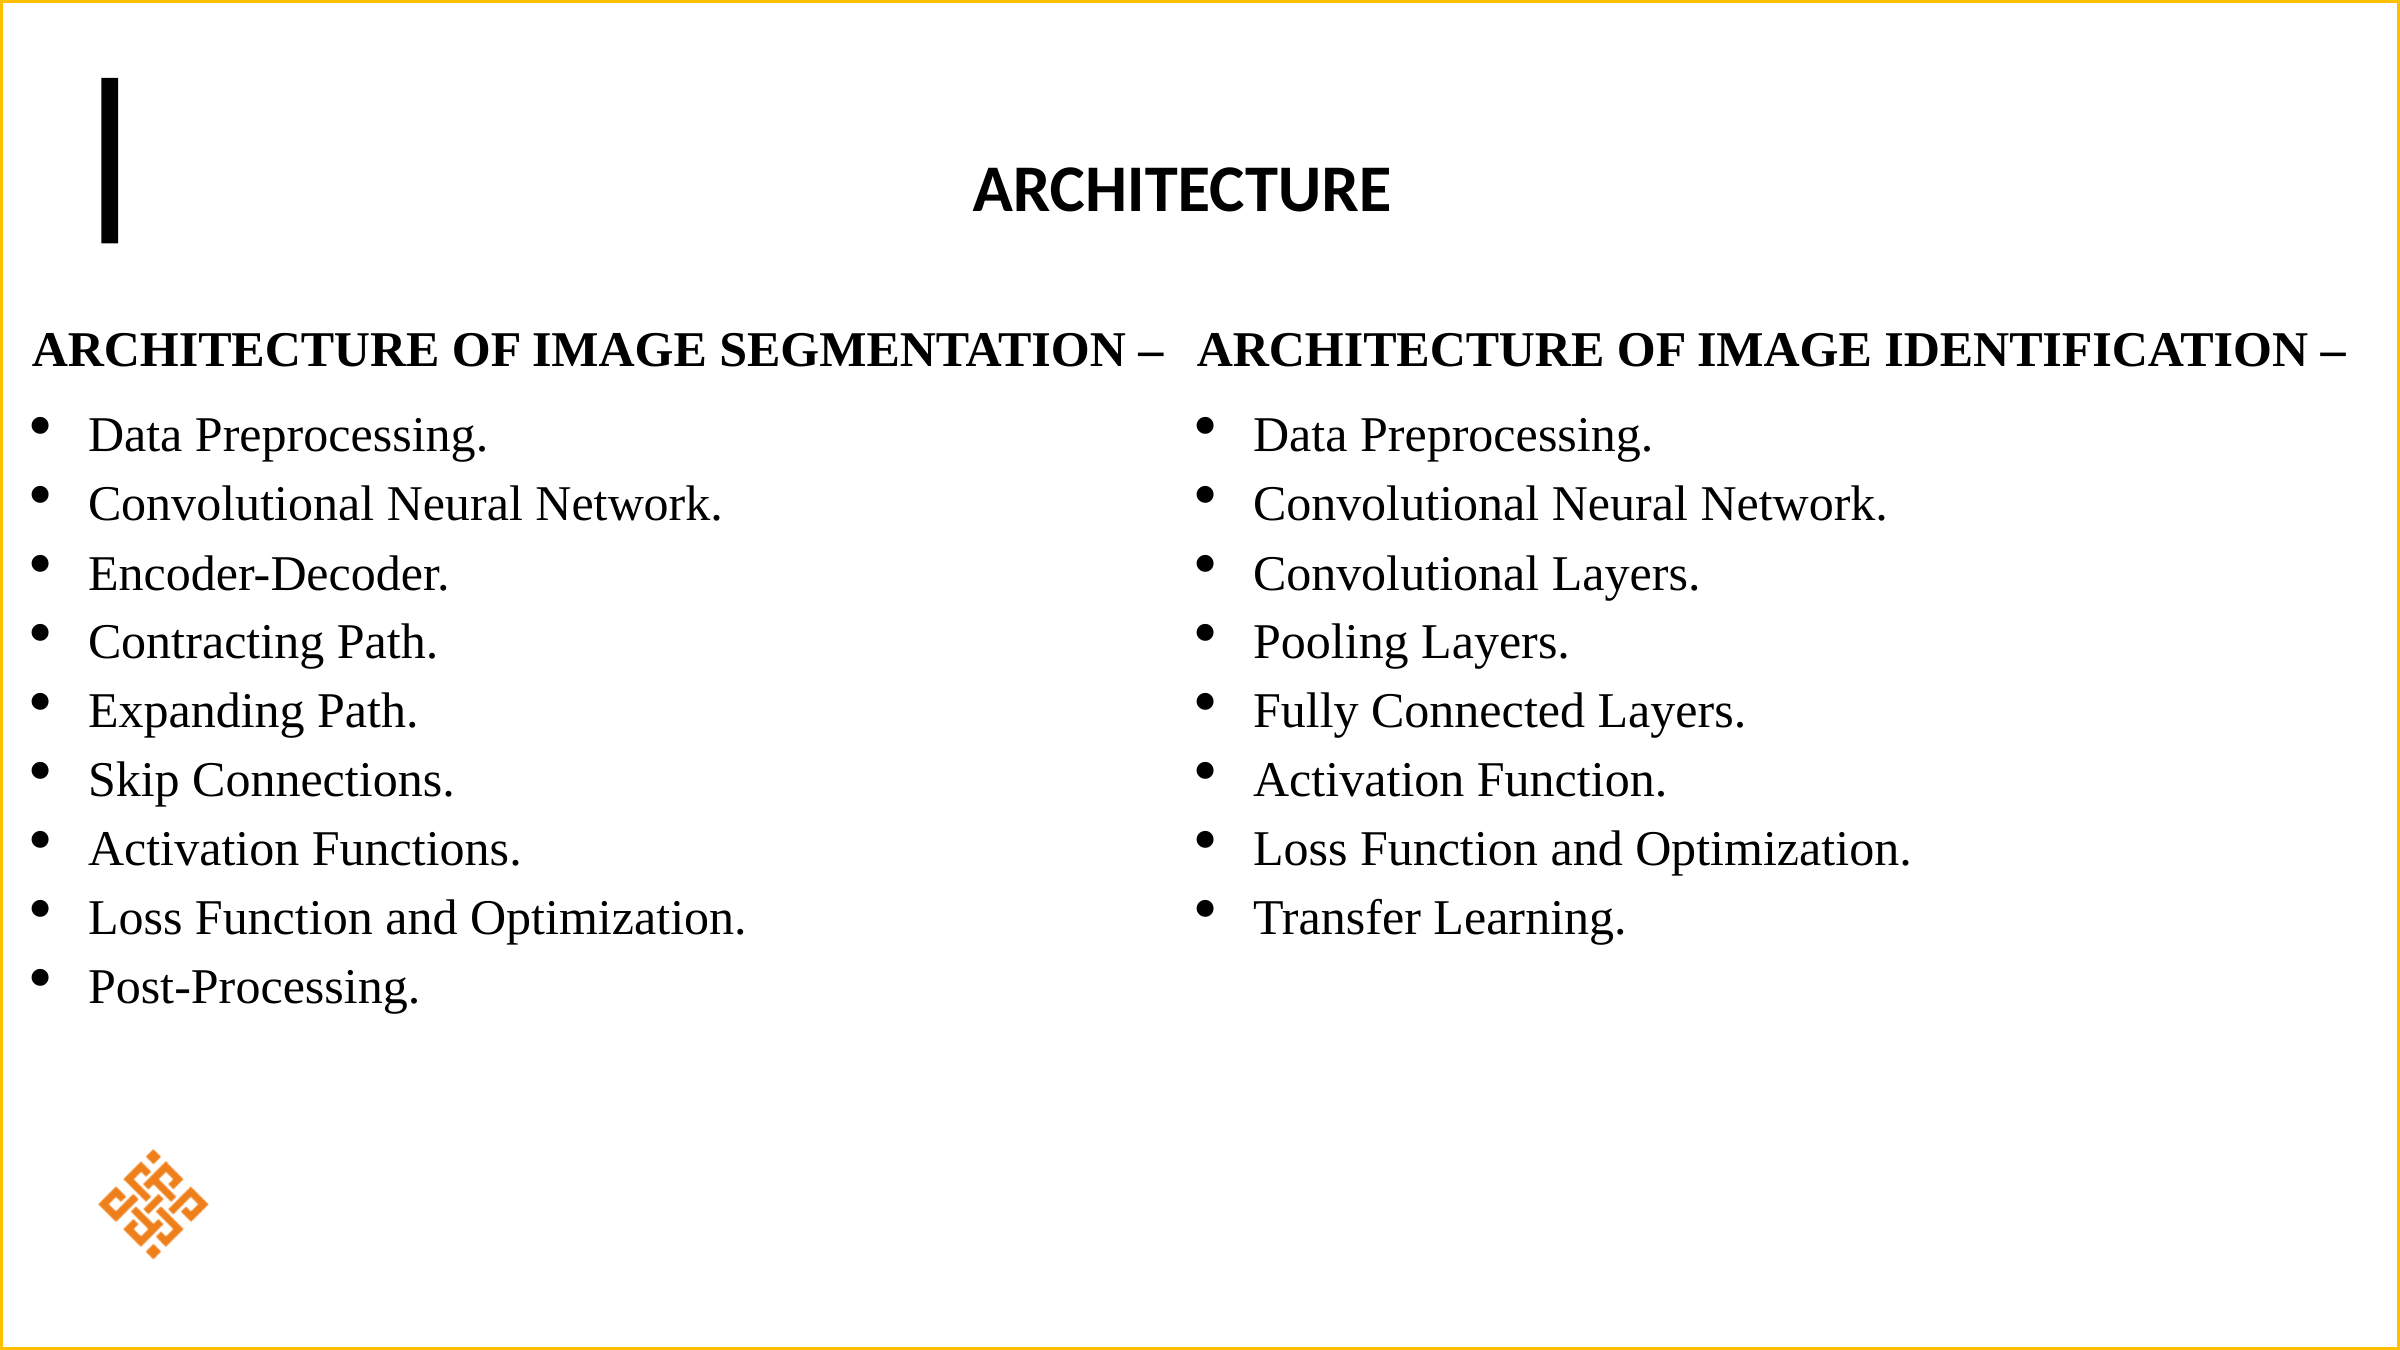

ARCHITECTURE
ARCHITECTURE OF IMAGE SEGMENTATION –
Data Preprocessing.
Convolutional Neural Network.
Encoder-Decoder.
Contracting Path.
Expanding Path.
Skip Connections.
Activation Functions.
Loss Function and Optimization.
Post-Processing.
ARCHITECTURE OF IMAGE IDENTIFICATION –
Data Preprocessing.
Convolutional Neural Network.
Convolutional Layers.
Pooling Layers.
Fully Connected Layers.
Activation Function.
Loss Function and Optimization.
Transfer Learning.